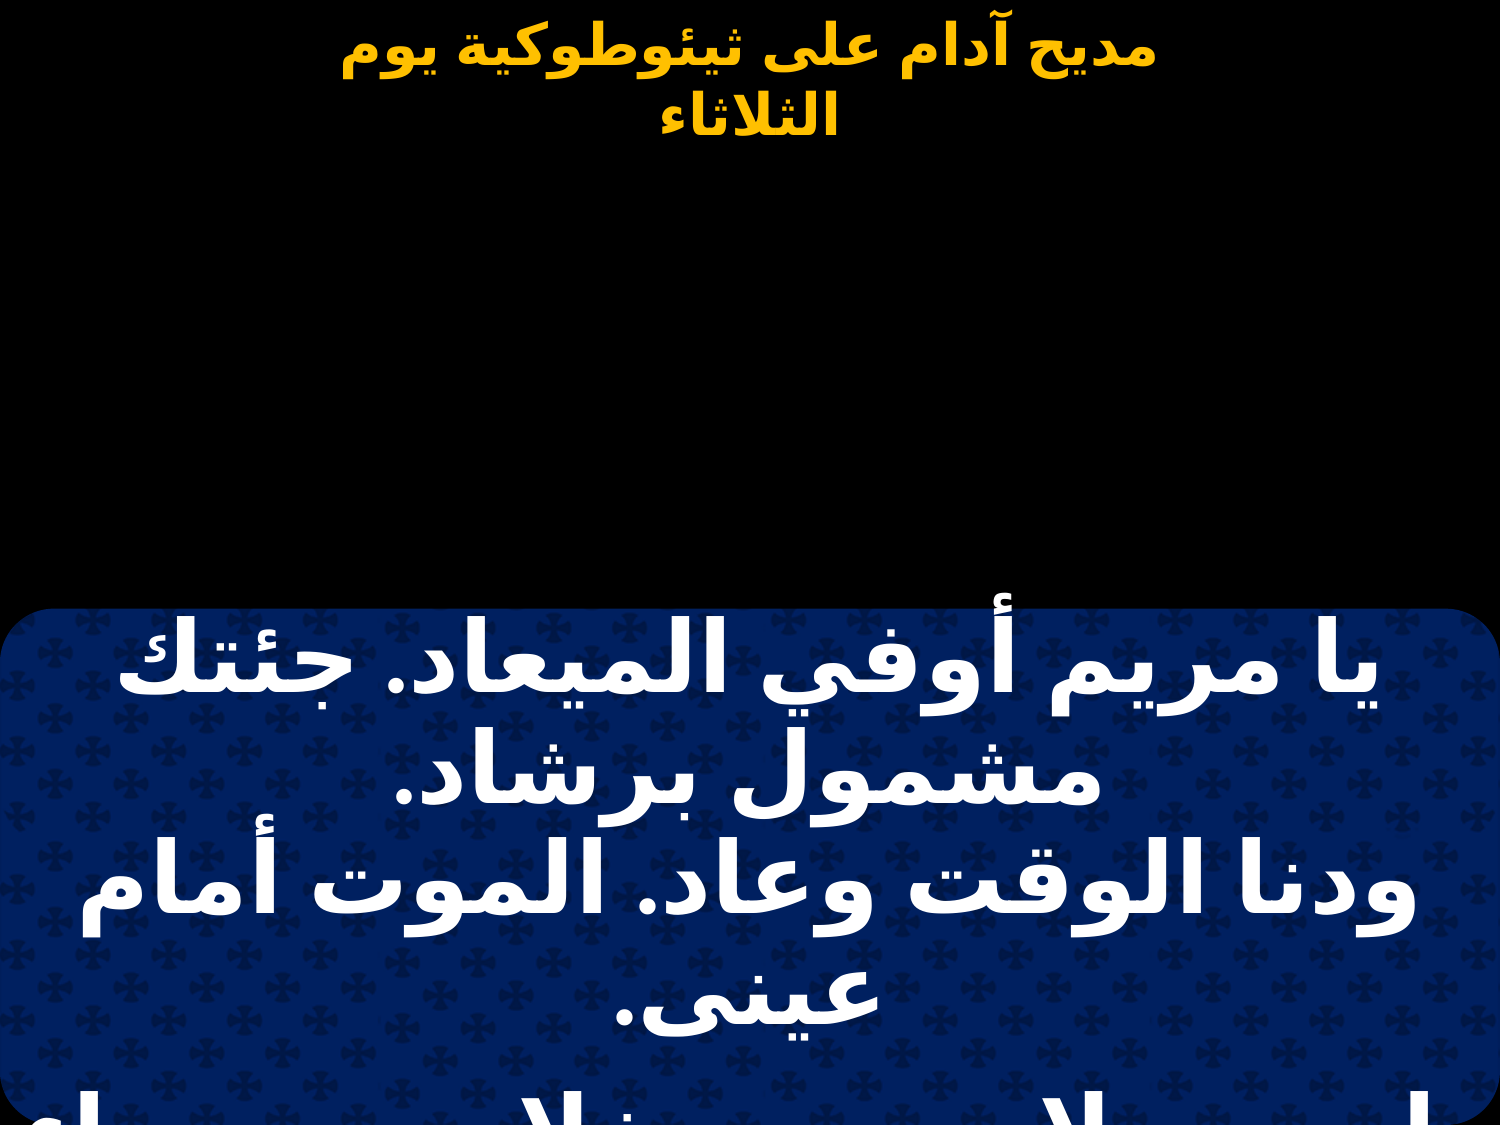

#
| يا مريم أوفي الميعاد. جئتك مشمول برشاد. ودنا الوقت وعاد. الموت أمام عينى. |
| --- |
|  |
| يا مريم لا يصعب. خلاص من جاء وطلب. السماء هى المطلب. ما عاد شئ يهوينى. |